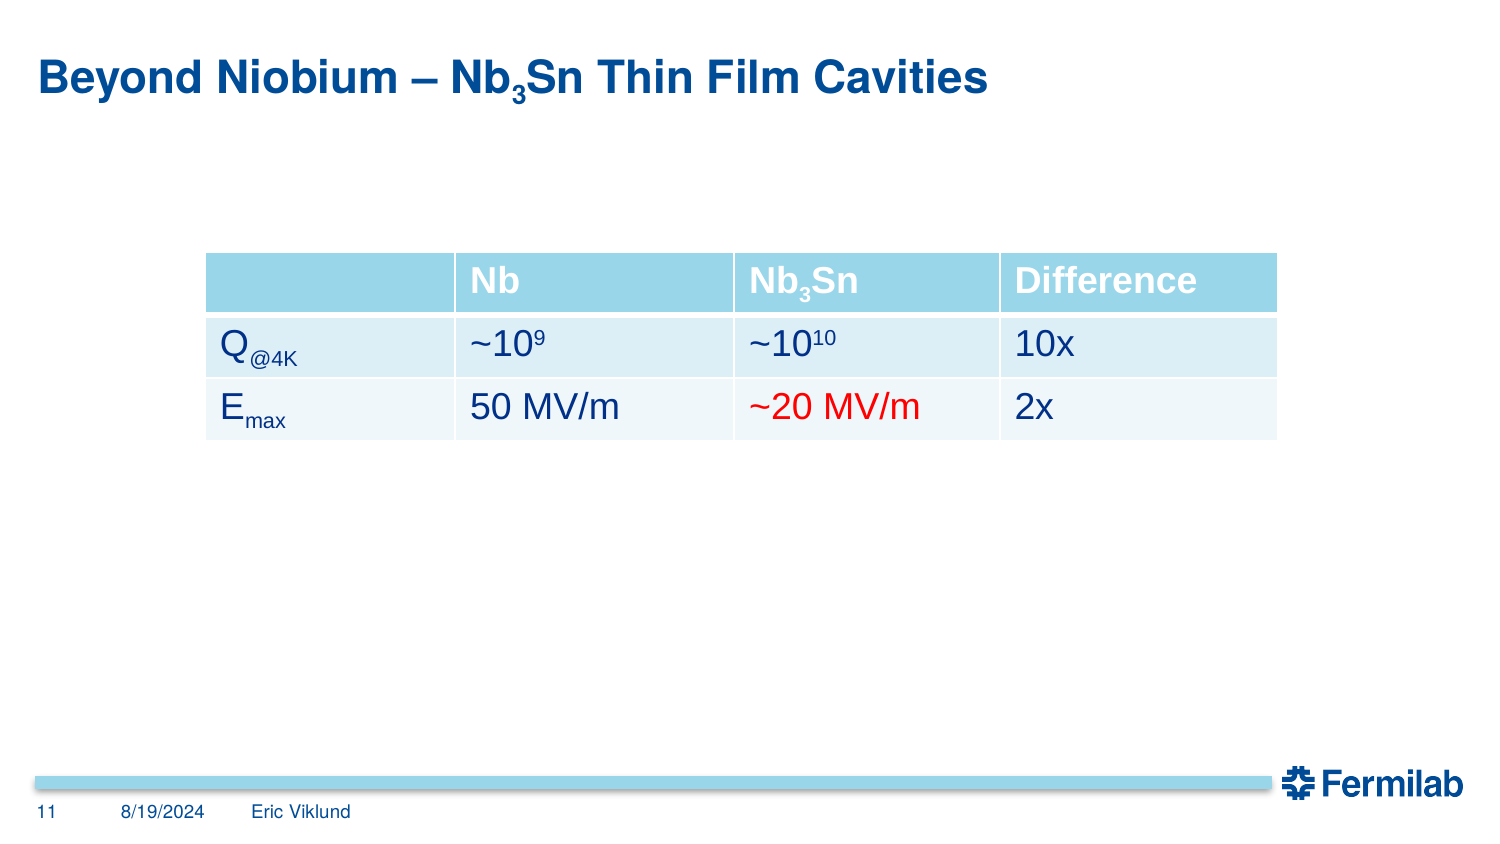

# Beyond Niobium – Nb3Sn Thin Film Cavities
|  | Nb | Nb3Sn | Difference |
| --- | --- | --- | --- |
| Q@4K | ~109 | ~1010 | 10x |
| Emax | 50 MV/m | ~20 MV/m | 2x |
11
8/19/2024
Eric Viklund